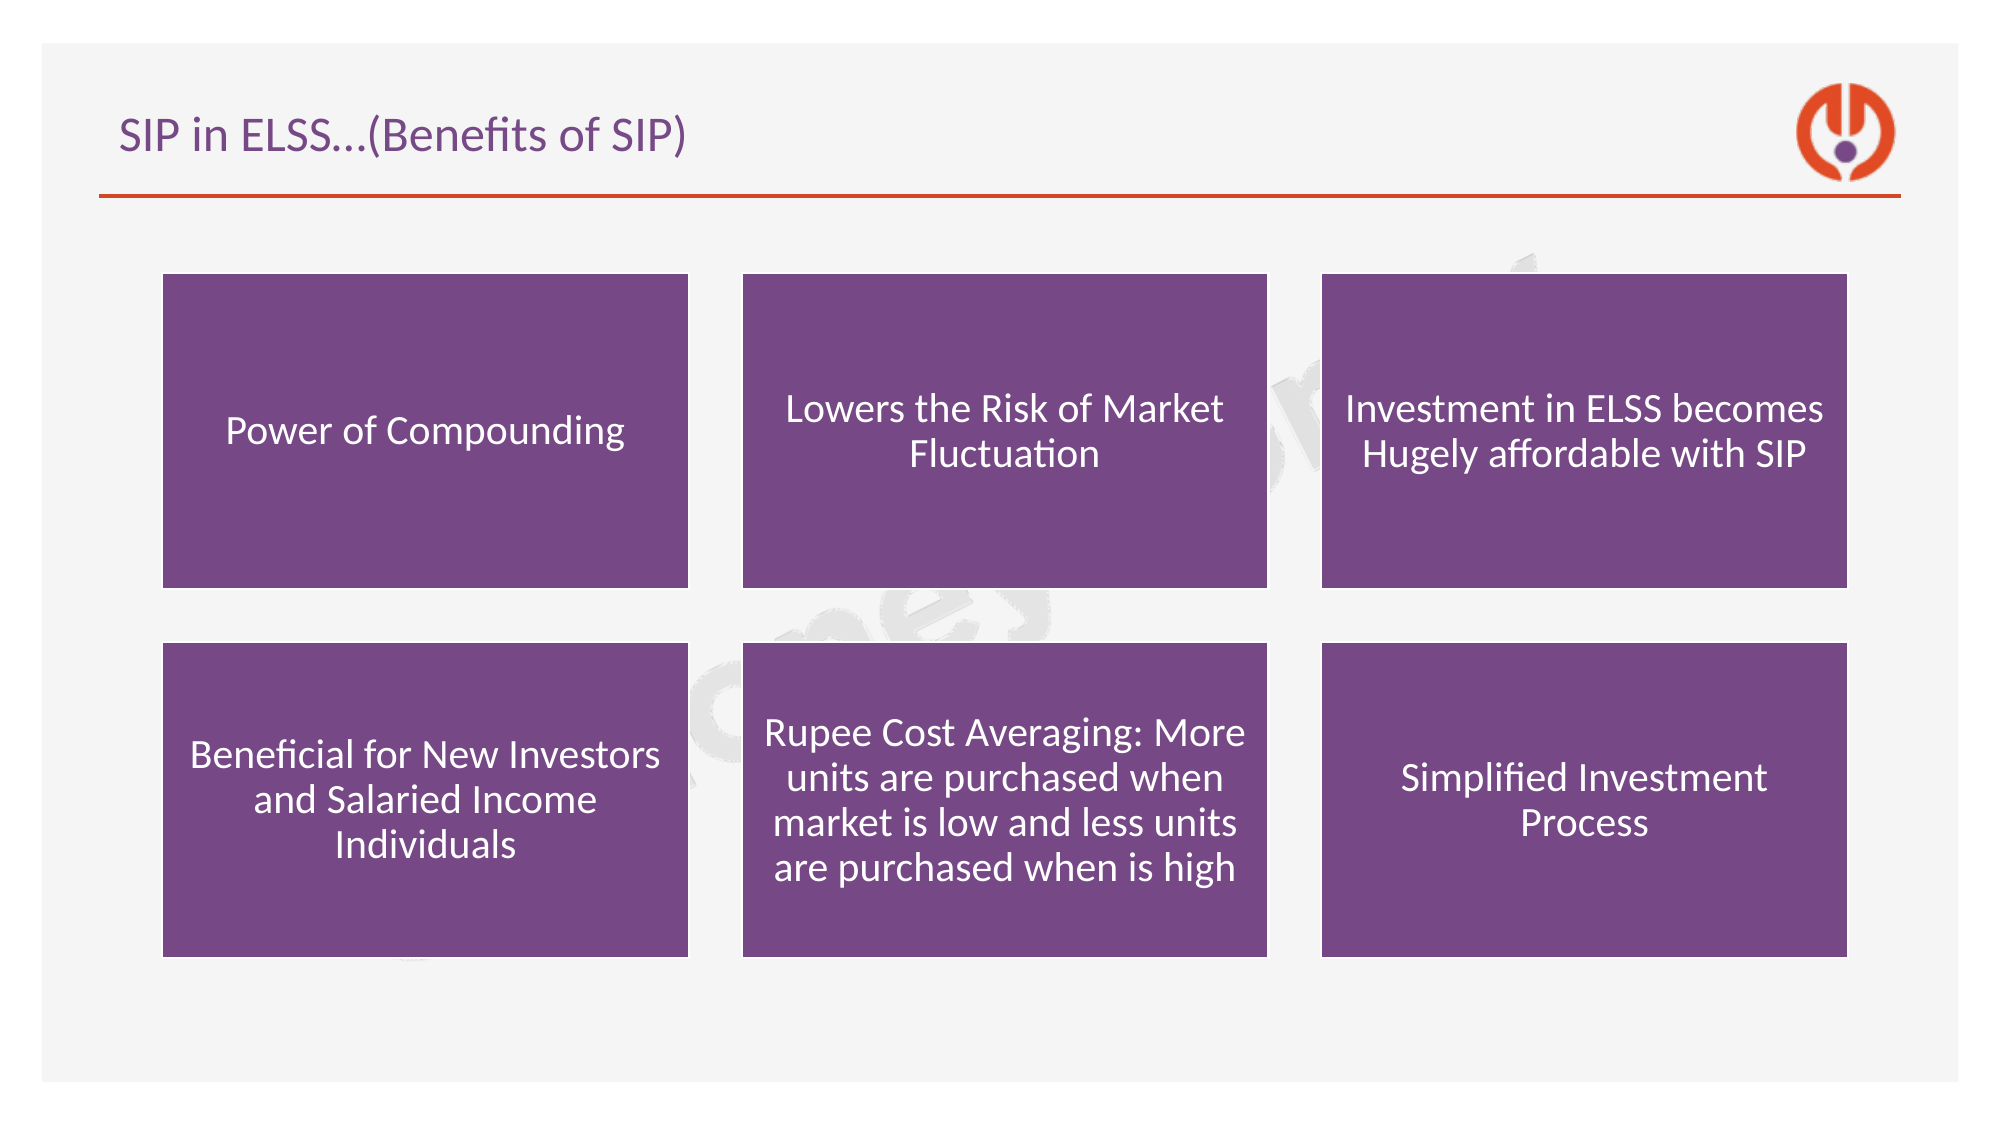

SIP in ELSS…(Benefits of SIP)
Power of Compounding
Lowers the Risk of Market Fluctuation
Investment in ELSS becomes Hugely affordable with SIP
Beneficial for New Investors and Salaried Income Individuals
Rupee Cost Averaging: More units are purchased when market is low and less units are purchased when is high
Simplified Investment Process